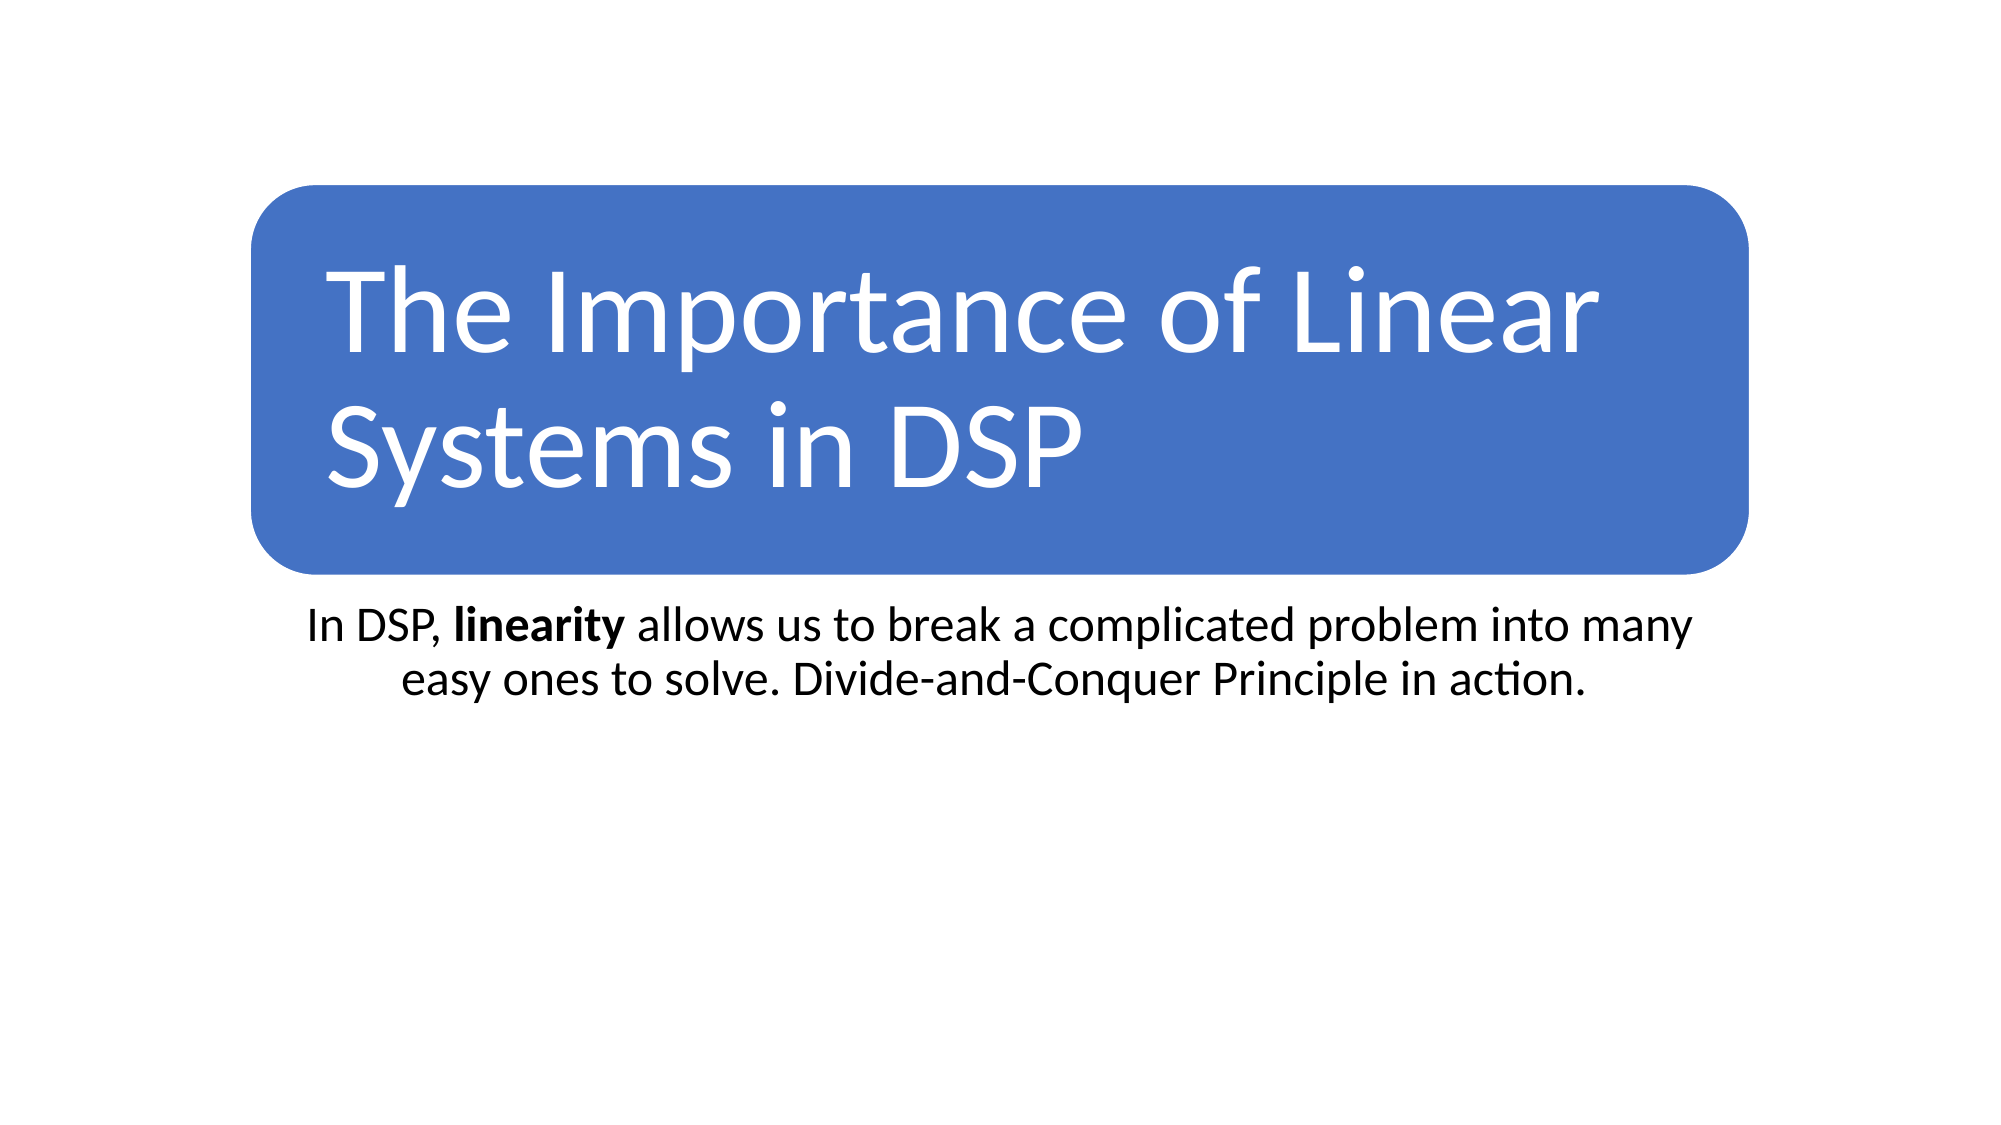

The Importance of Linear Systems in DSP
In DSP, linearity allows us to break a complicated problem into many easy ones to solve. Divide-and-Conquer Principle in action.